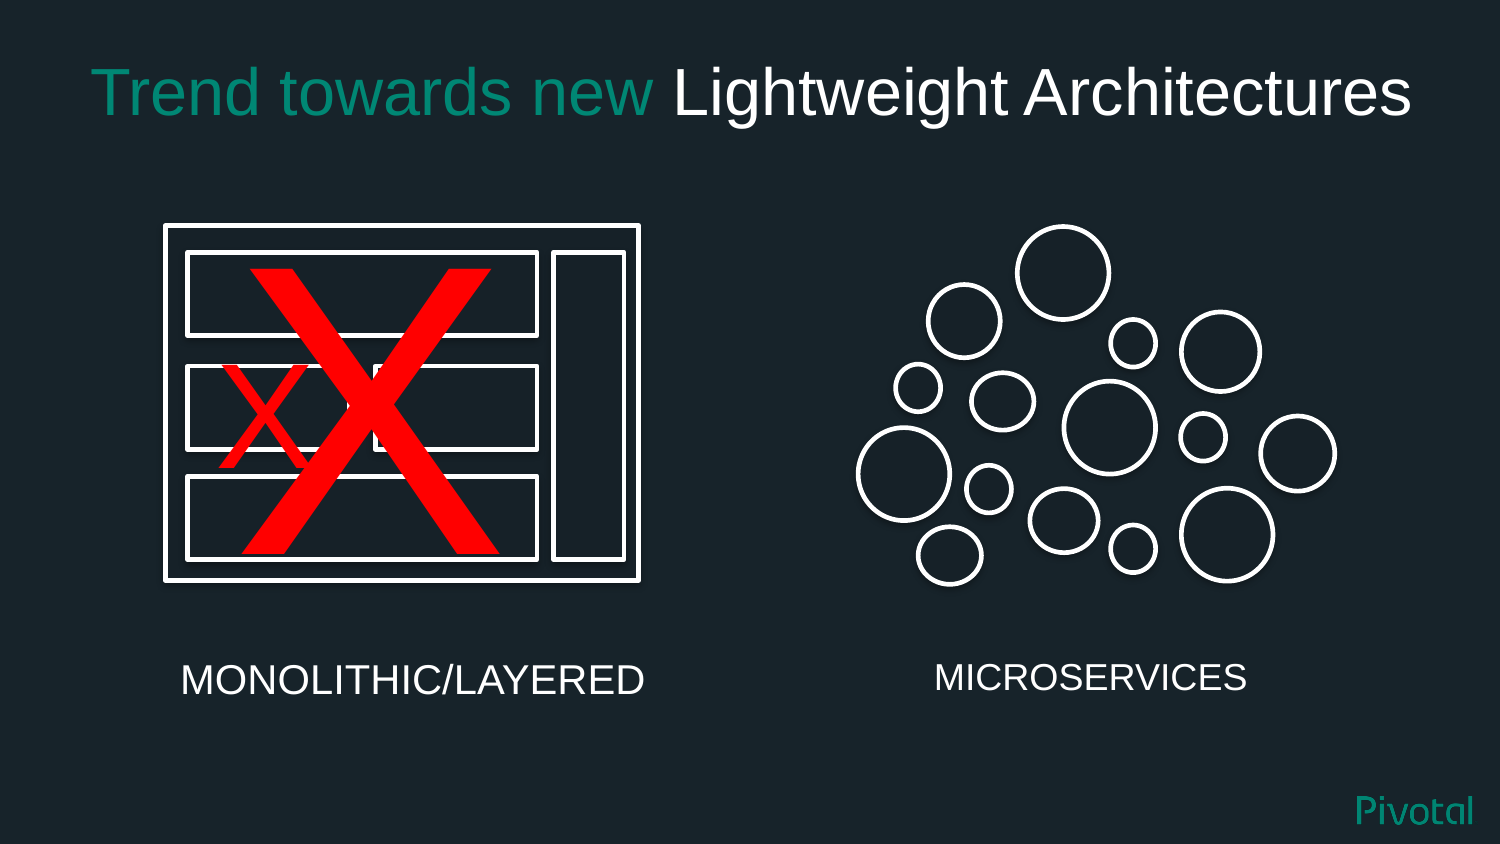

# Trend towards new Lightweight Architectures
X

MONOLITHIC/LAYERED
MICROSERVICES
X